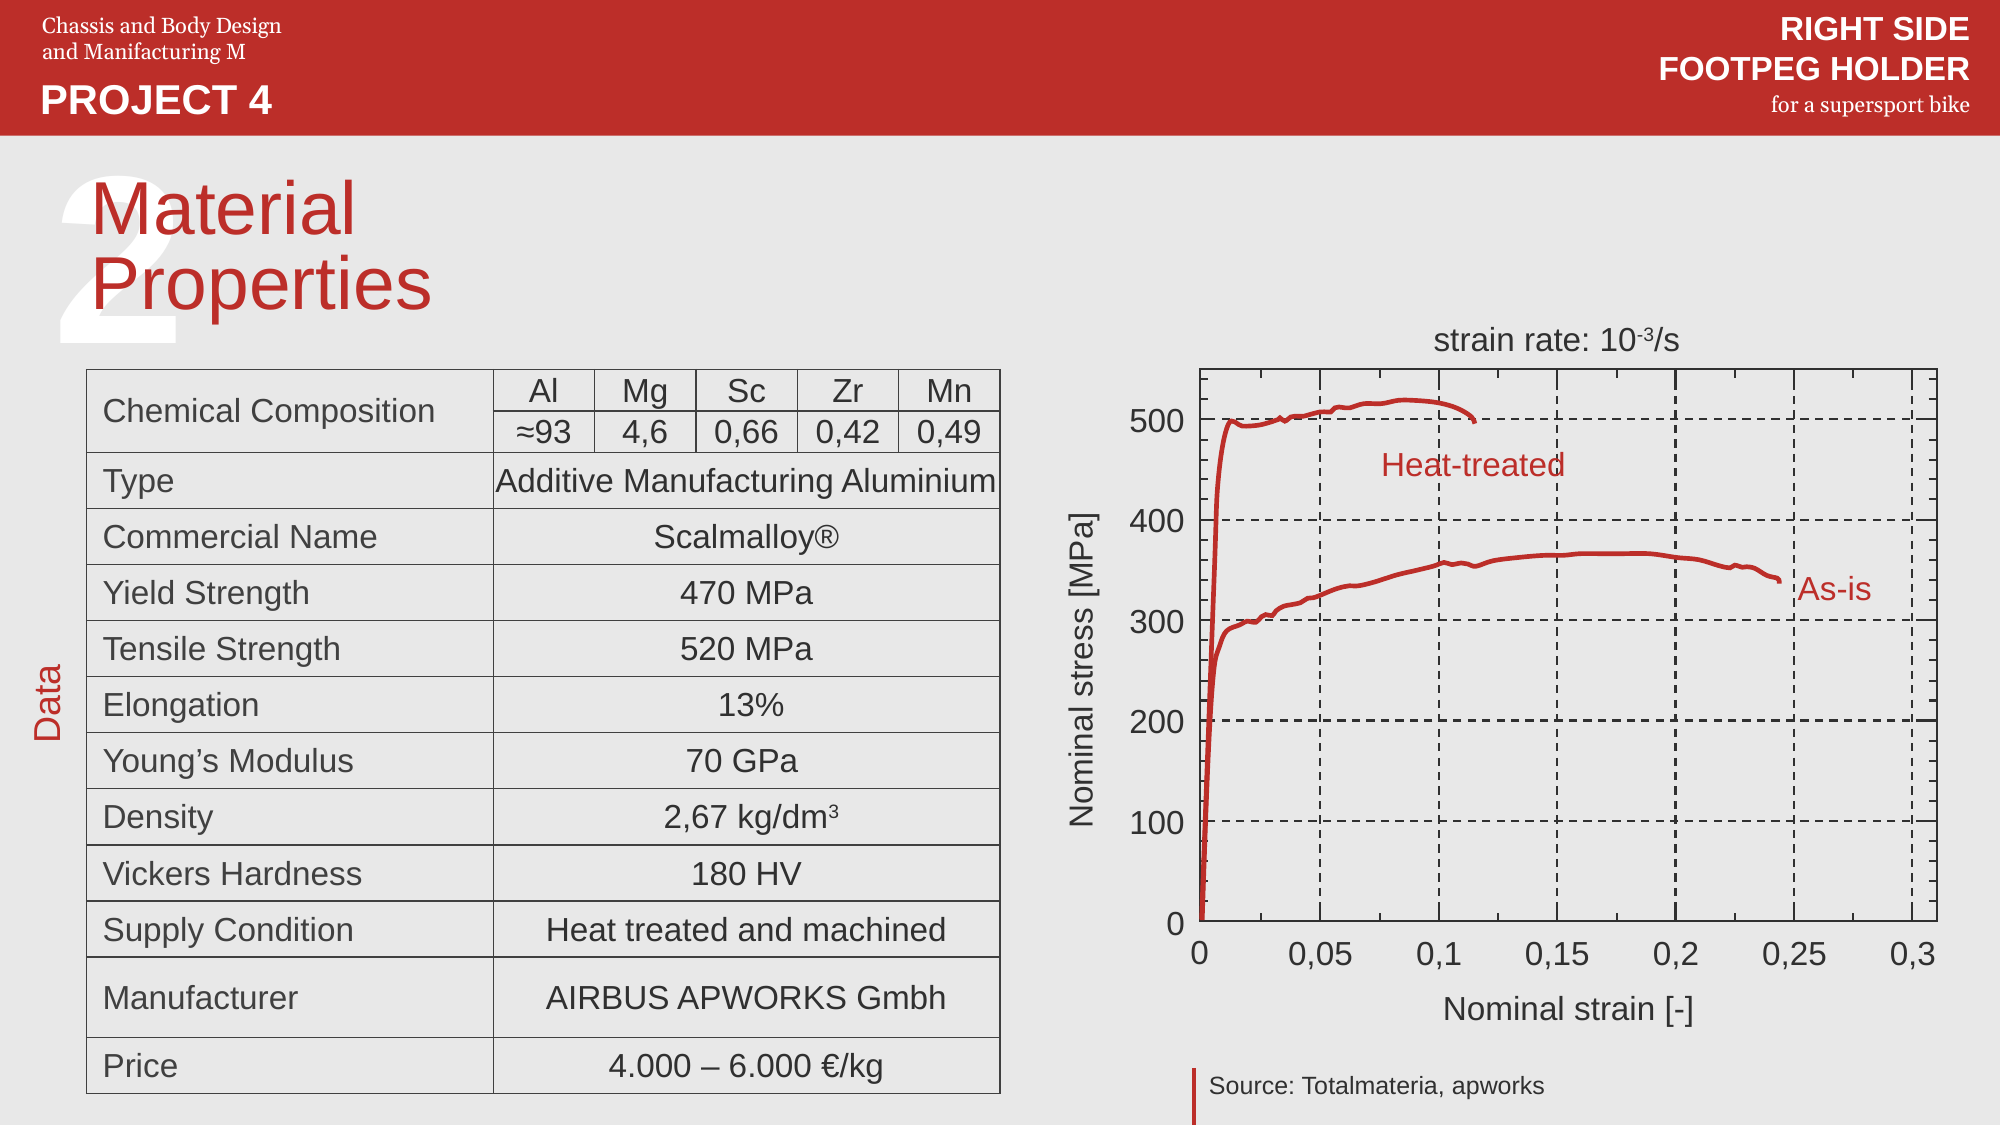

RIGHT SIDE
FOOTPEG HOLDER
for a supersport bike
Chassis and Body Design
and Manifacturing M
PROJECT 4
2
Material Properties
strain rate: 10-3/s
500
400
300
200
100
0
Nominal stress [MPa]
0
0,05
0,1
0,15
0,2
0,25
0,3
Nominal strain [-]

Heat-treated

As-is
| Data | Chemical Composition | Al | Mg | Sc | Zr | Mn |
| --- | --- | --- | --- | --- | --- | --- |
|  |  | ≈93 | 4,6 | 0,66 | 0,42 | 0,49 |
|  | Type | Additive Manufacturing Aluminium |  |  |  |  |
|  | Commercial Name | Scalmalloy® |  |  |  |  |
|  | Yield Strength | 470 MPa |  |  |  |  |
|  | Tensile Strength | 520 MPa |  |  |  |  |
|  | Elongation | 13% |  |  |  |  |
|  | Young’s Modulus | 70 GPa |  |  |  |  |
|  | Density | 2,67 kg/dm3 |  |  |  |  |
|  | Vickers Hardness | 180 HV |  |  |  |  |
|  | Supply Condition | Heat treated and machined |  |  |  |  |
|  | Manufacturer | AIRBUS APWORKS Gmbh |  |  |  |  |
|  | Price | 4.000 – 6.000 €/kg |  |  |  |  |
Source: Totalmateria, apworks